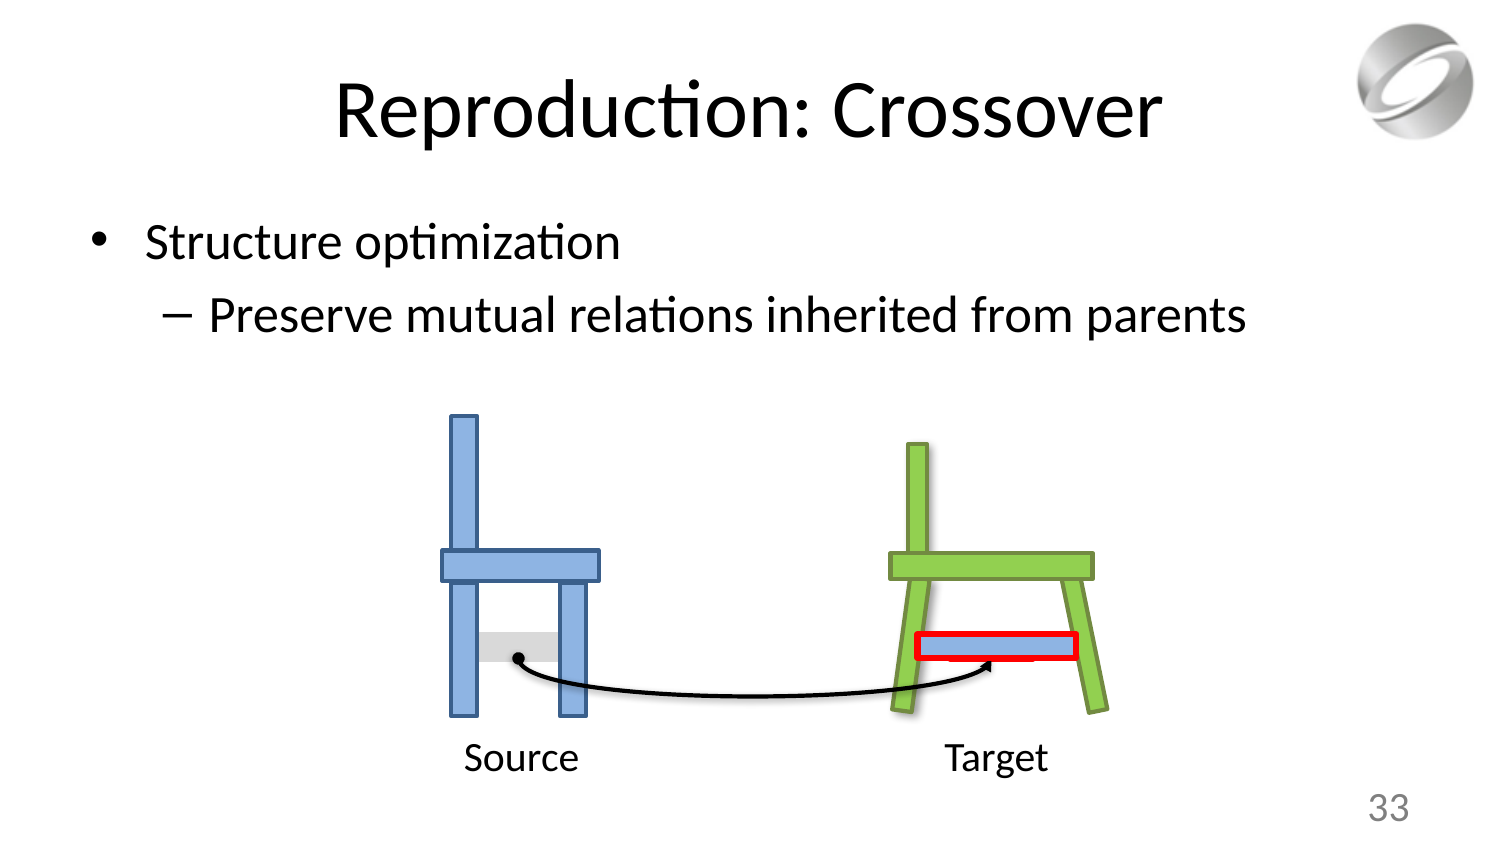

# Reproduction: Crossover
Structure optimization
Preserve mutual relations inherited from parents

Target
Source

33